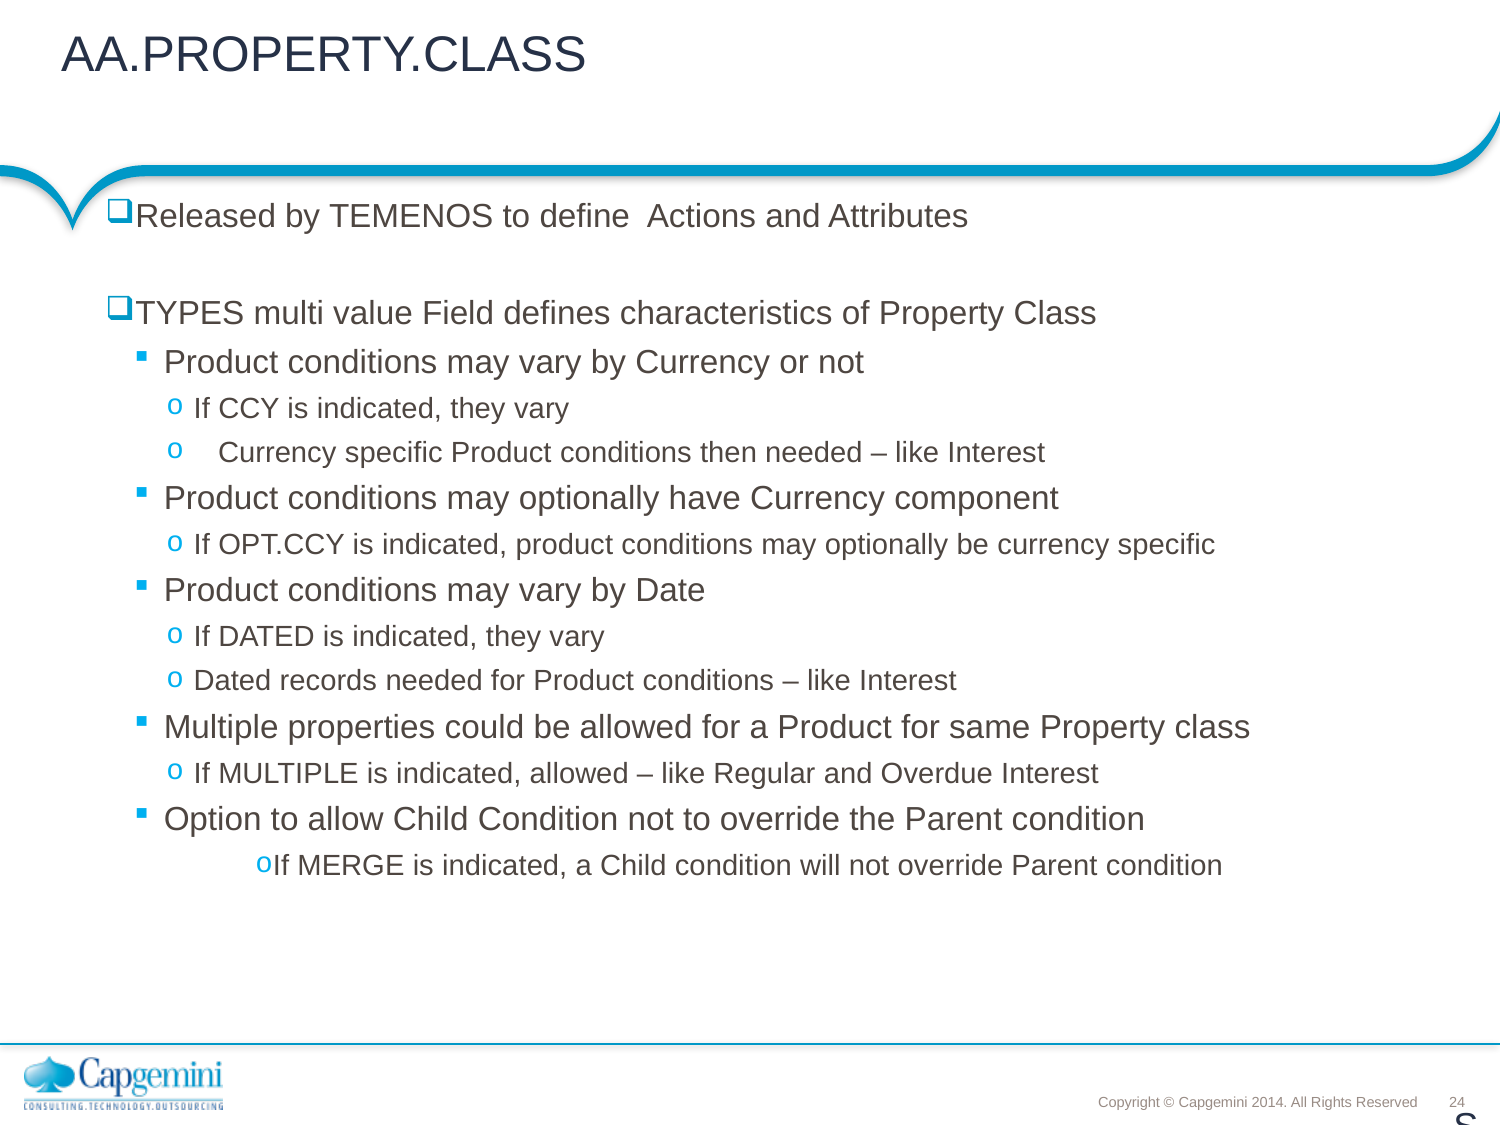

# AA.PROPERTY.CLASS
Released by TEMENOS to define  Actions and Attributes

TYPES multi value Field defines characteristics of Property Class
Product conditions may vary by Currency or not
If CCY is indicated, they vary
   Currency specific Product conditions then needed – like Interest
Product conditions may optionally have Currency component
If OPT.CCY is indicated, product conditions may optionally be currency specific
Product conditions may vary by Date
If DATED is indicated, they vary
Dated records needed for Product conditions – like Interest
Multiple properties could be allowed for a Product for same Property class
If MULTIPLE is indicated, allowed – like Regular and Overdue Interest
Option to allow Child Condition not to override the Parent condition
If MERGE is indicated, a Child condition will not override Parent condition
Slide 24